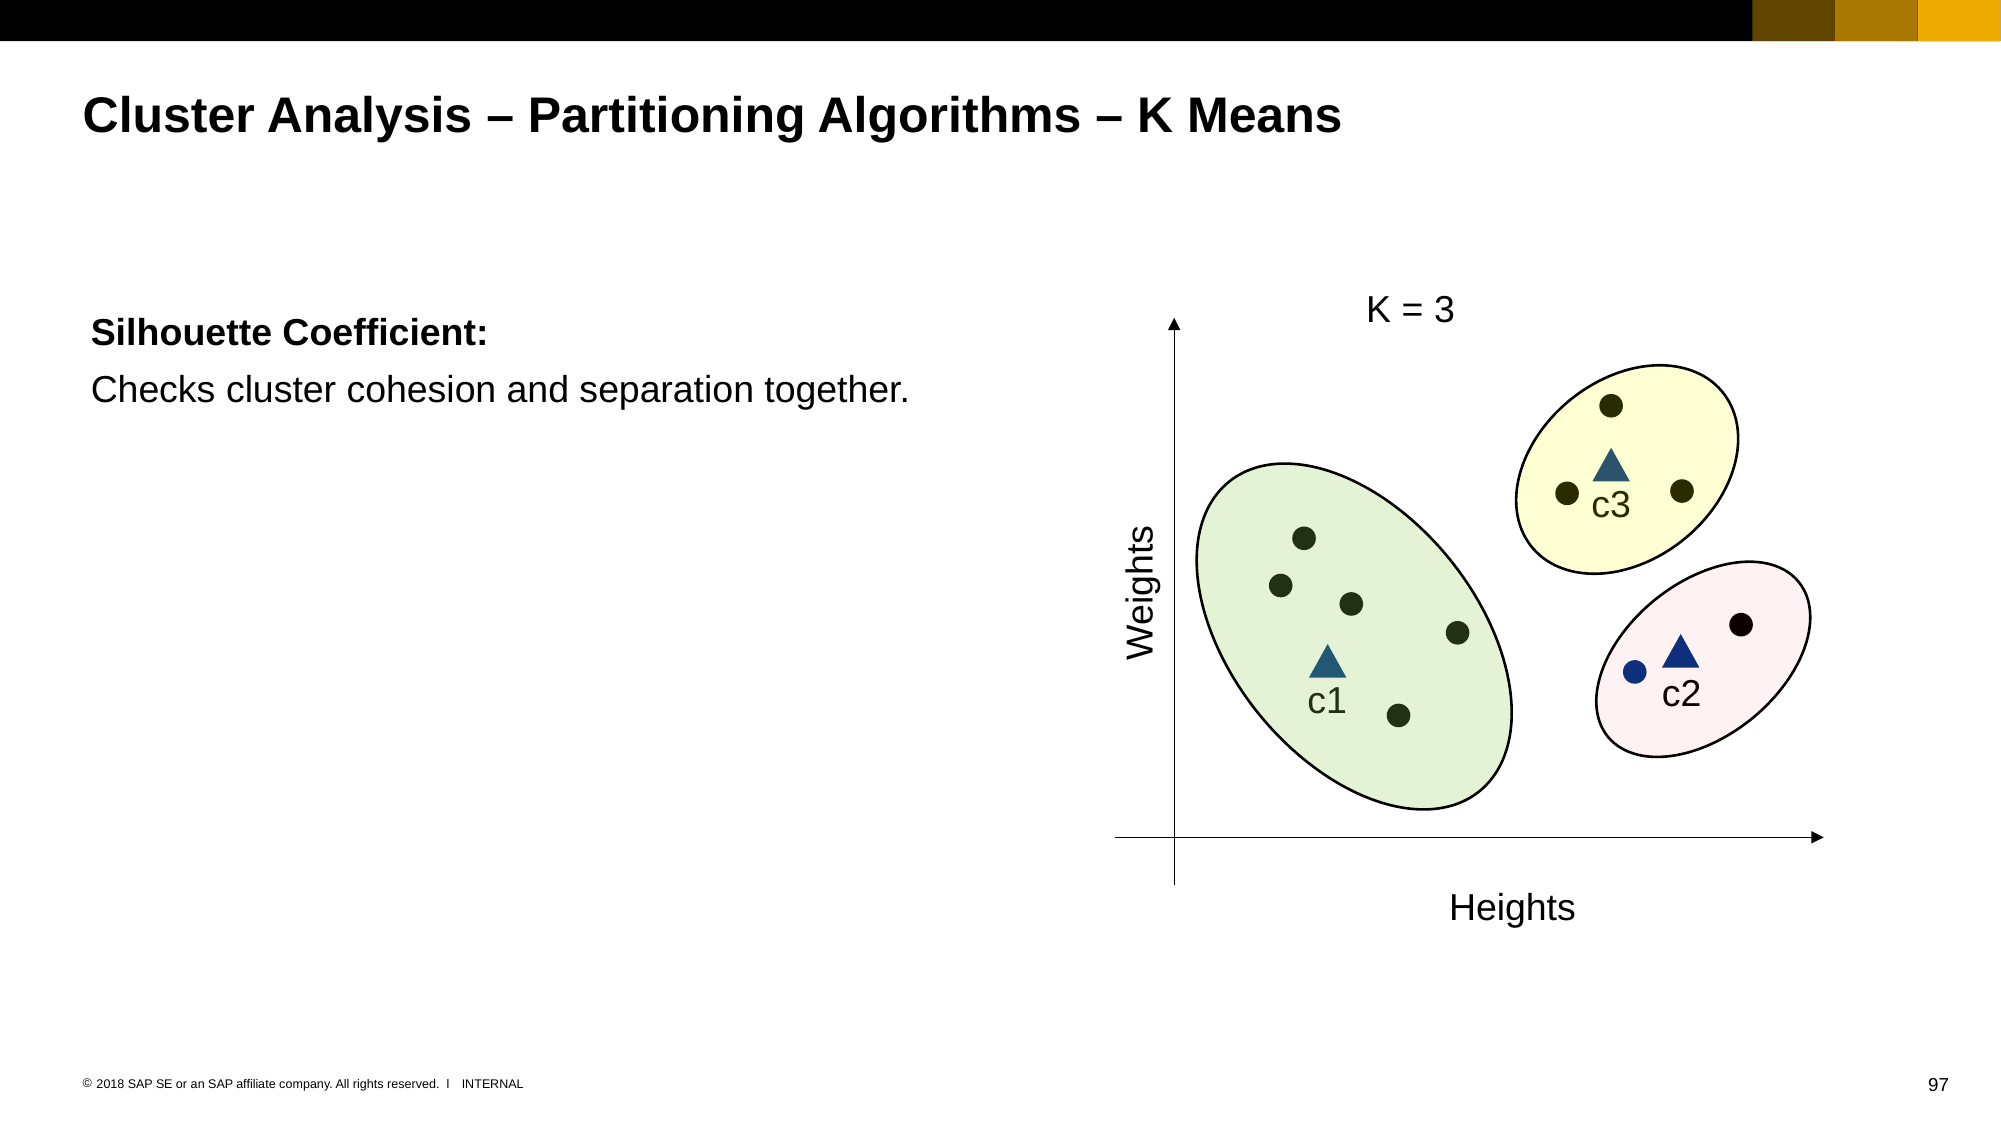

# Cluster Analysis – Partitioning Algorithms – K Means
K = 3
Silhouette Coefficient:
Checks cluster cohesion and separation together.

c3

Weights

c2
c1

Heights